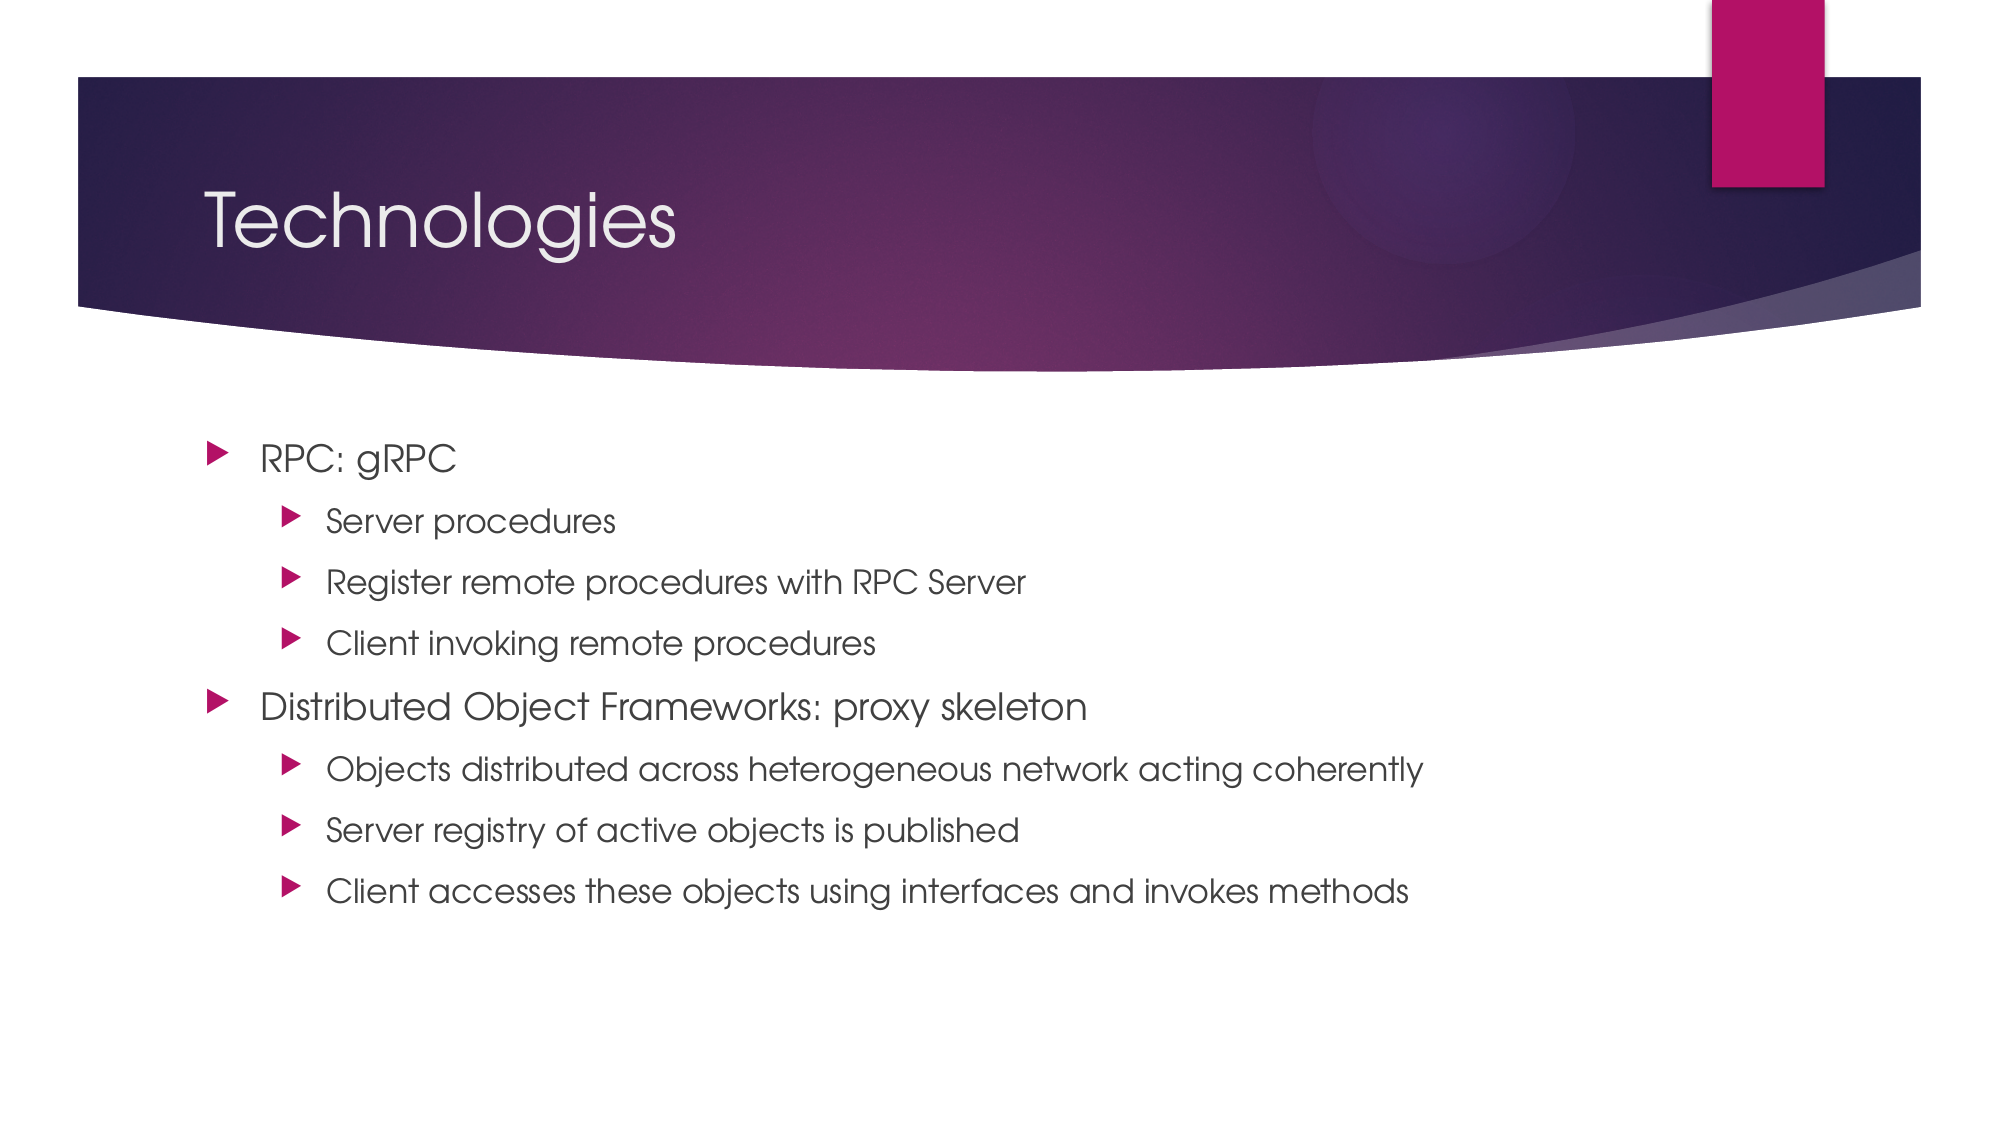

# Technologies
RPC: gRPC
Server procedures
Register remote procedures with RPC Server
Client invoking remote procedures
Distributed Object Frameworks: proxy skeleton
Objects distributed across heterogeneous network acting coherently
Server registry of active objects is published
Client accesses these objects using interfaces and invokes methods